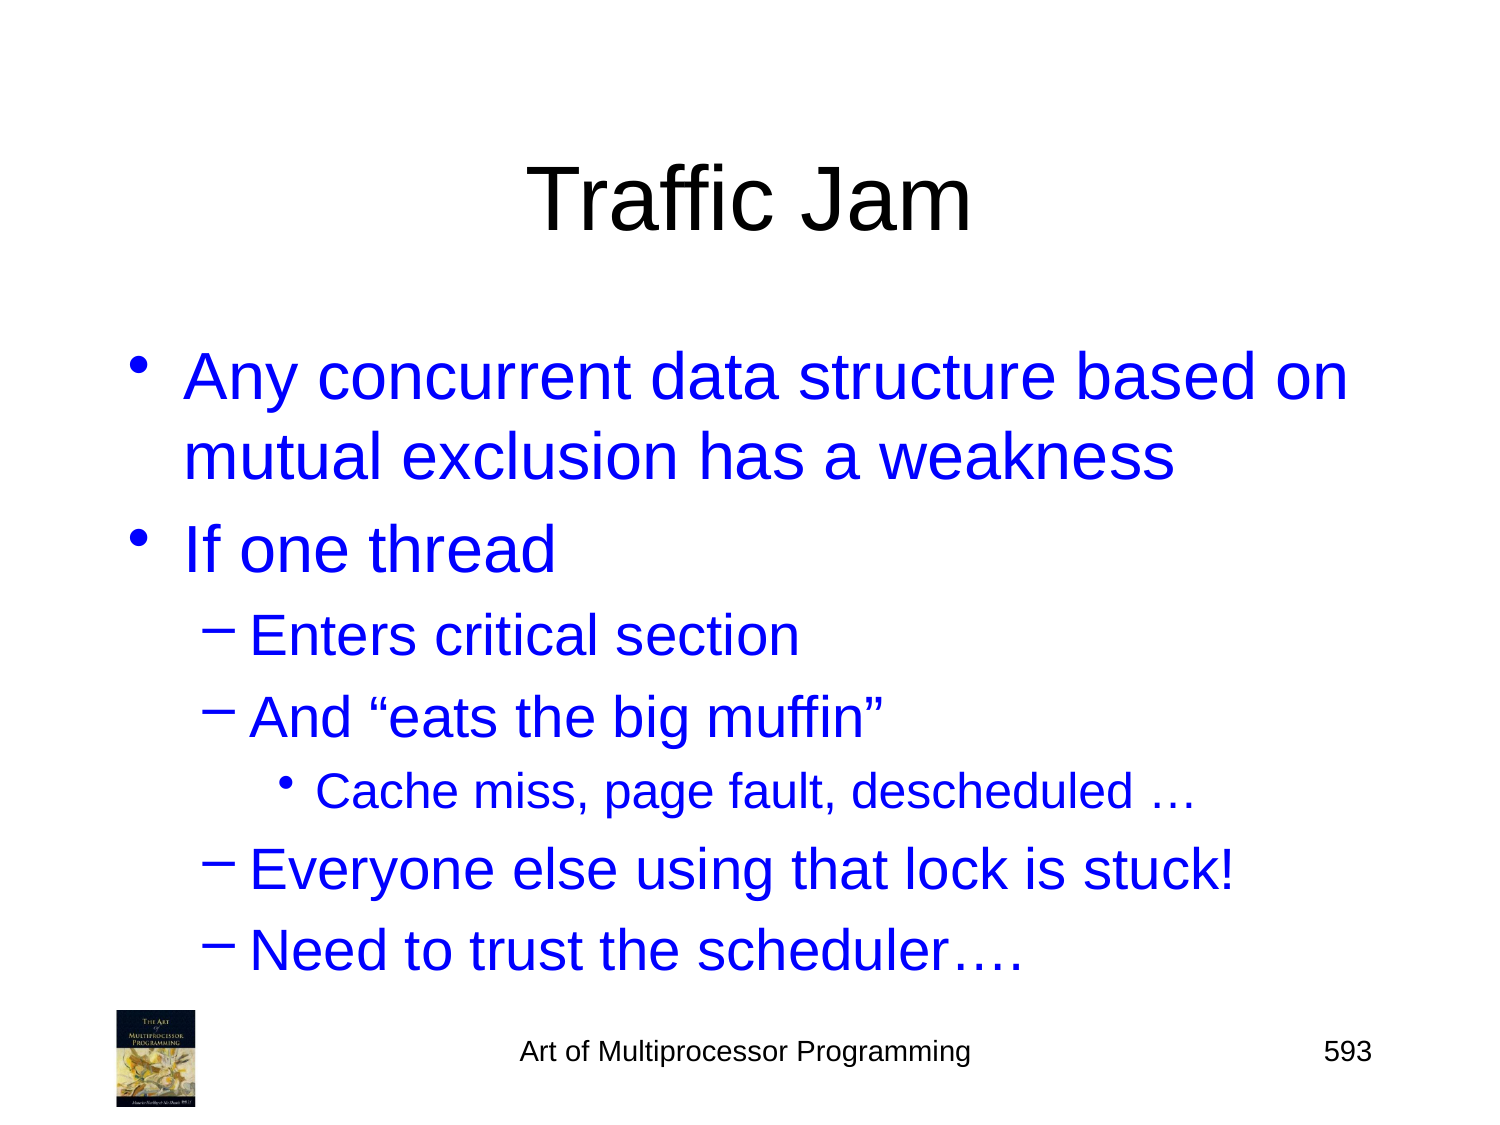

# Traffic Jam
Any concurrent data structure based on mutual exclusion has a weakness
If one thread
Enters critical section
And “eats the big muffin”
Cache miss, page fault, descheduled …
Everyone else using that lock is stuck!
Need to trust the scheduler….
Art of Multiprocessor Programming
593